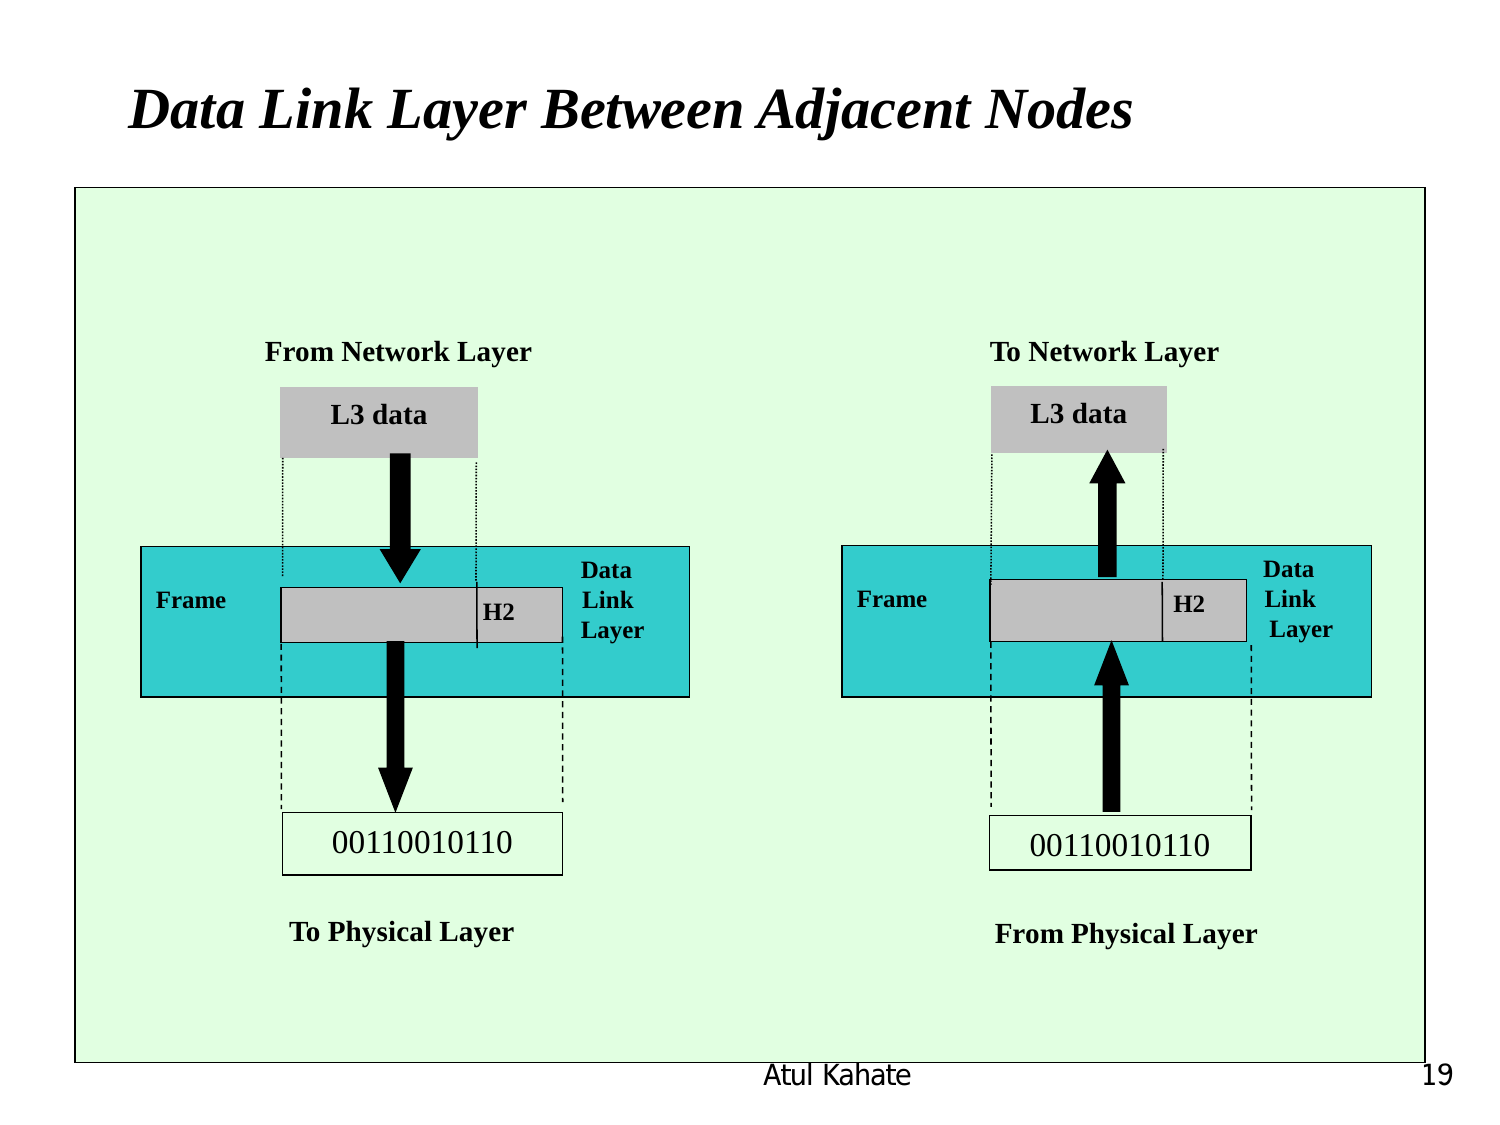

Data Link Layer Between Adjacent Nodes

From Network Layer
To Network Layer
L3 data
L3 data

                      		                 Data
Frame                                                      Link
                                                                  Layer
                                                                    Data
Frame                                                         Link
                                                                    Layer
                           H2

                              H2

00110010110
00110010110
    To Physical Layer
     From Physical Layer
An introduction to the Internet | Atul Kahate
19